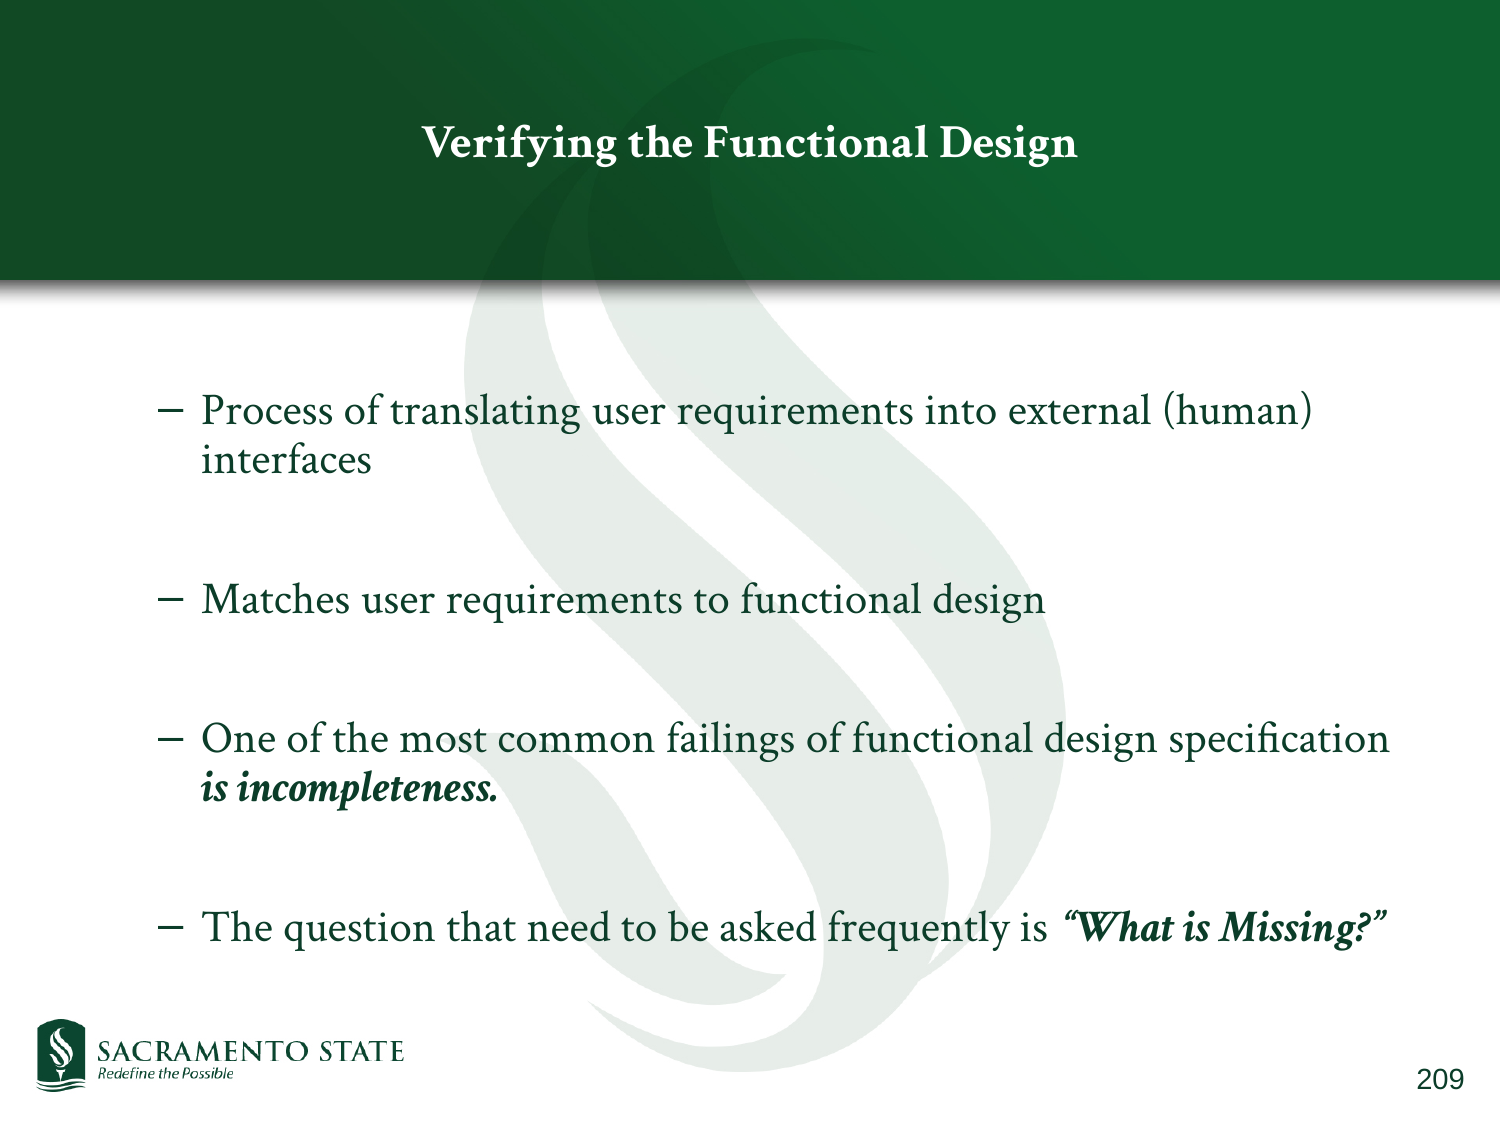

# Verifying the Functional Design

Process of translating user requirements into external (human) interfaces

Matches user requirements to functional design

One of the most common failings of functional design specification is incompleteness.

The question that need to be asked frequently is “What is Missing?”

209